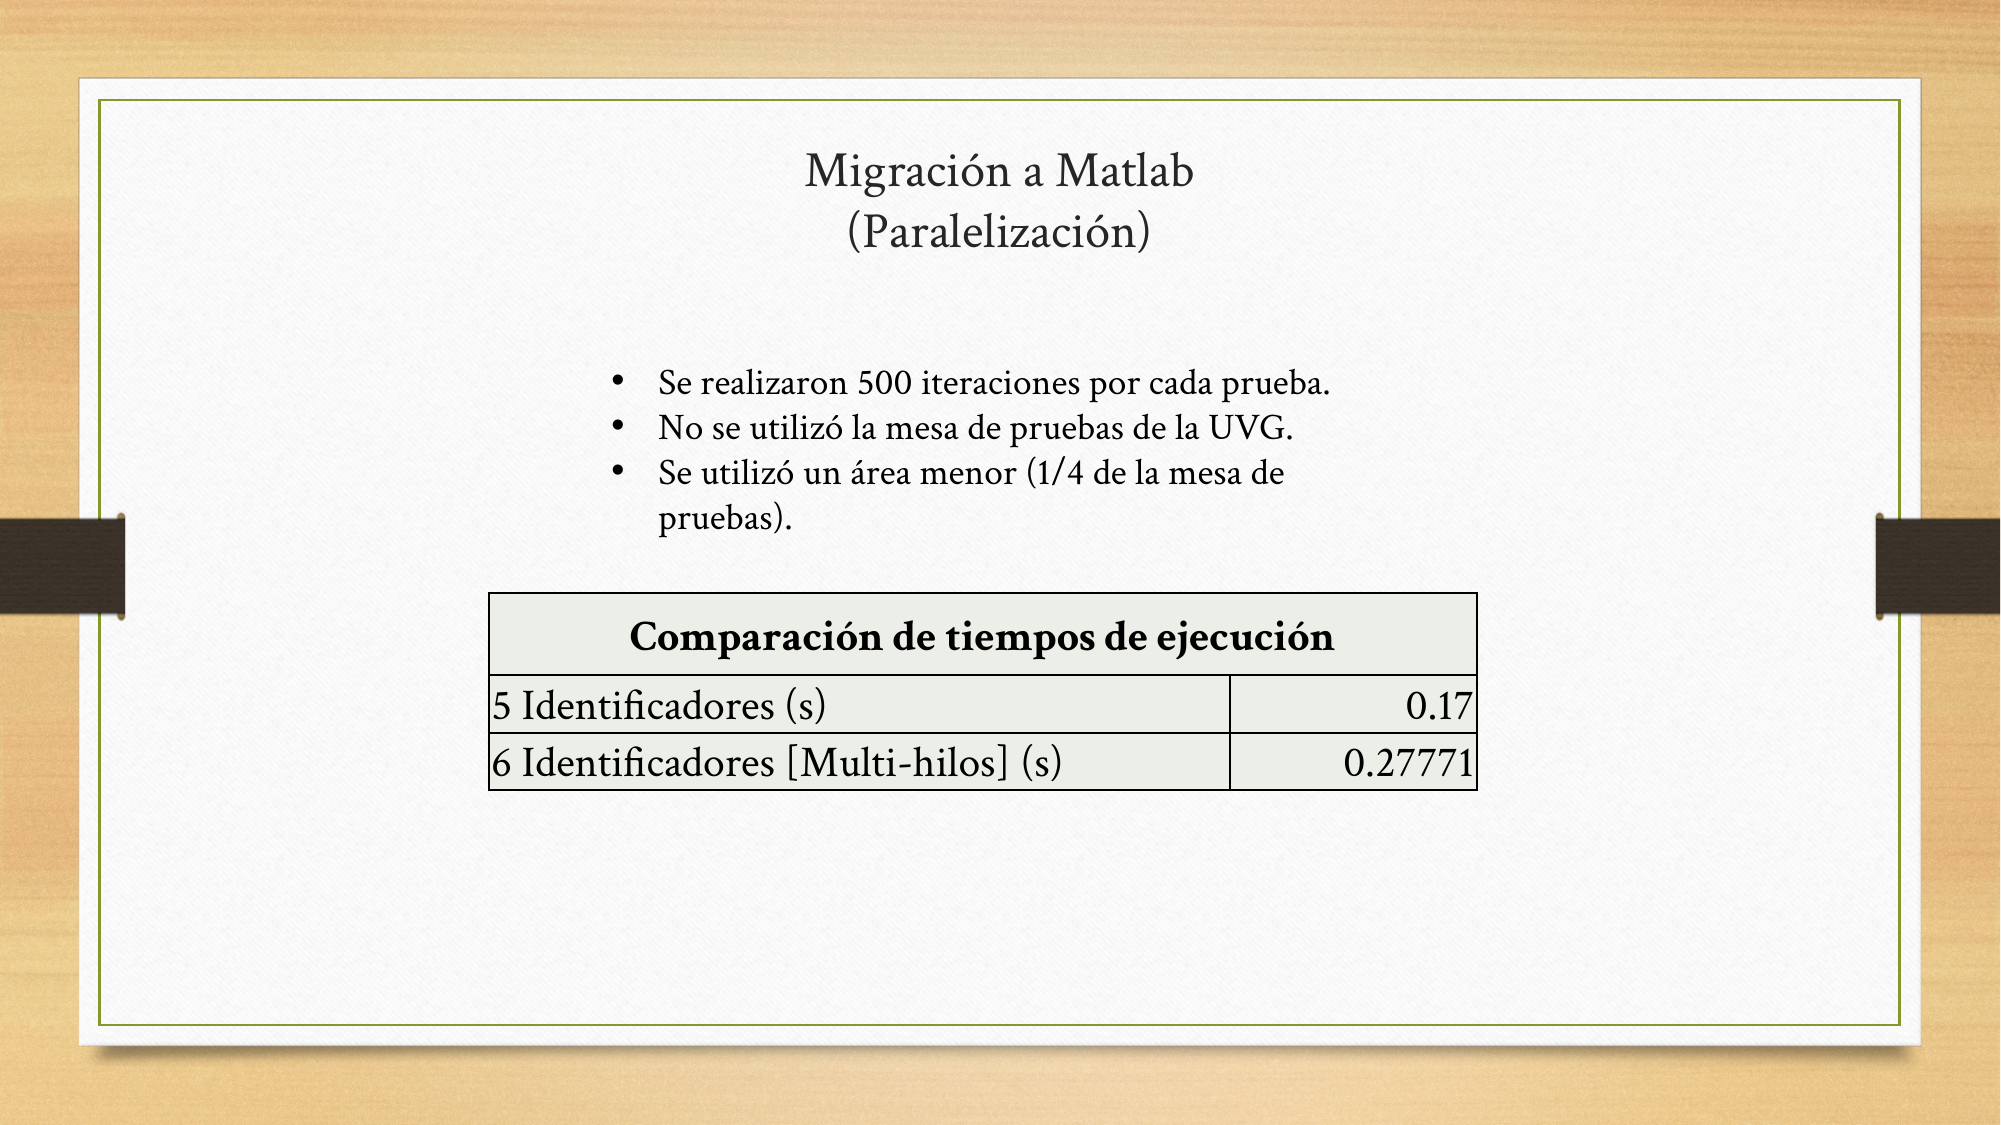

# Migración a Matlab (Paralelización)
Se realizaron 500 iteraciones por cada prueba.
No se utilizó la mesa de pruebas de la UVG.
Se utilizó un área menor (1/4 de la mesa de pruebas).
| Comparación de tiempos de ejecución |  |
| --- | --- |
| 5 Identificadores (s) | 0.17 |
| 6 Identificadores [Multi-hilos] (s) | 0.27771 |